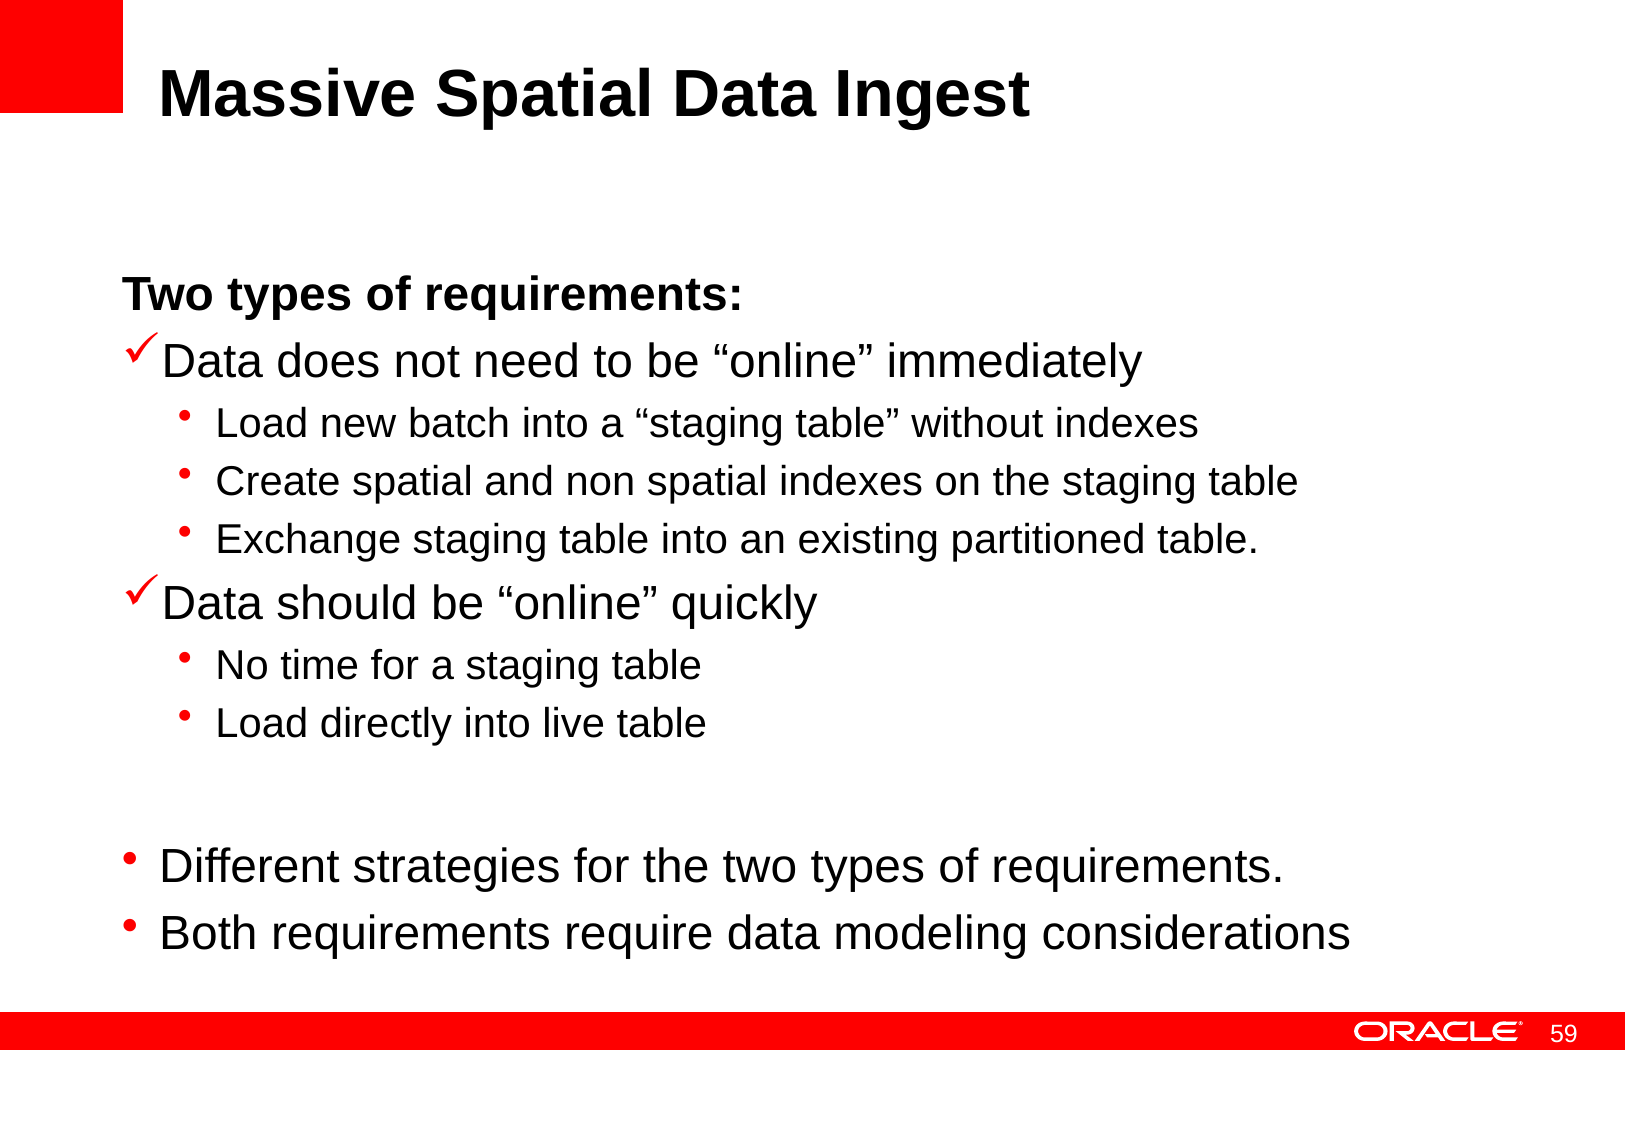

# Massive Spatial Data Ingest
Two types of requirements:
Data does not need to be “online” immediately
Load new batch into a “staging table” without indexes
Create spatial and non spatial indexes on the staging table
Exchange staging table into an existing partitioned table.
Data should be “online” quickly
No time for a staging table
Load directly into live table

Different strategies for the two types of requirements.
Both requirements require data modeling considerations